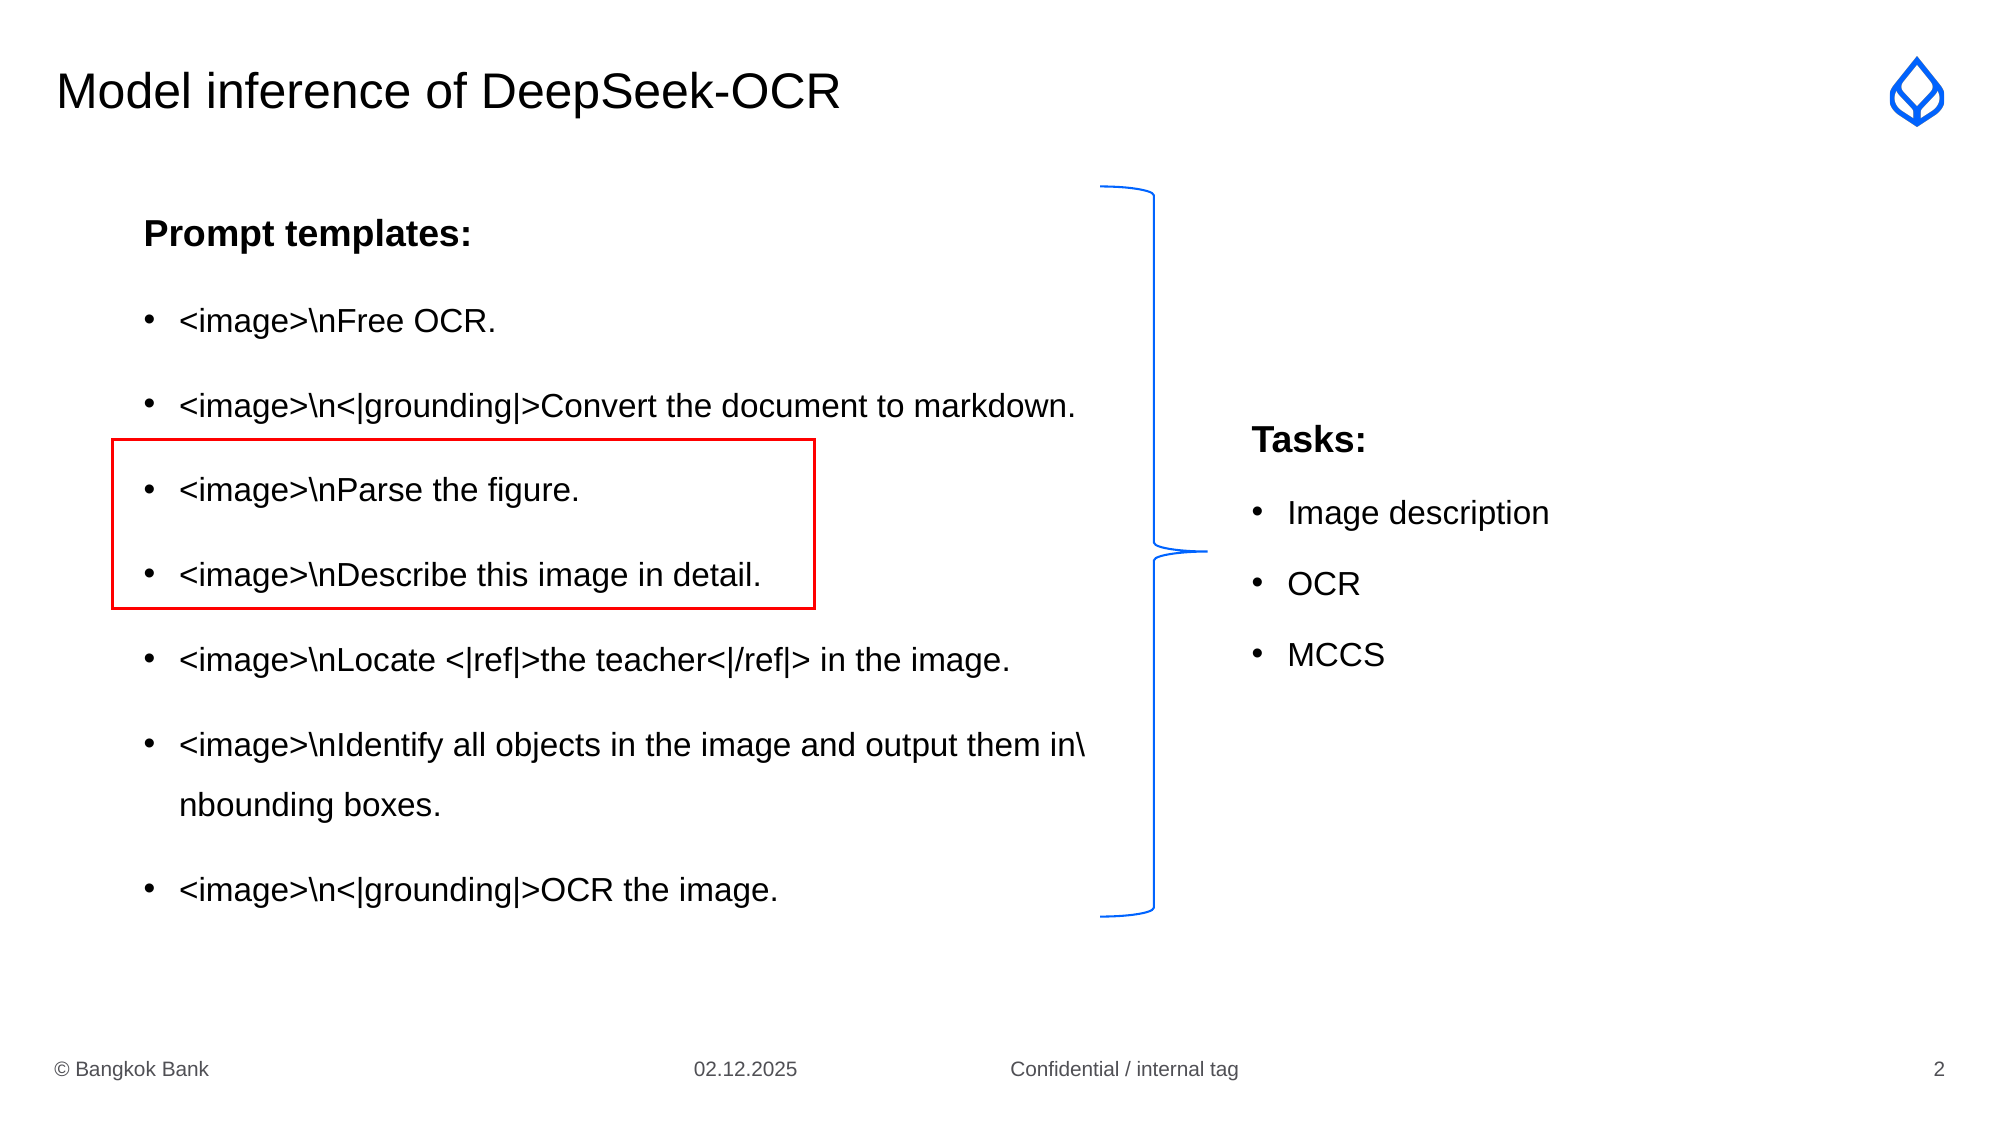

# Model inference of DeepSeek-OCR
Prompt templates:
<image>\nFree OCR.
<image>\n<|grounding|>Convert the document to markdown.
<image>\nParse the figure.
<image>\nDescribe this image in detail.
<image>\nLocate <|ref|>the teacher<|/ref|> in the image.
<image>\nIdentify all objects in the image and output them in\nbounding boxes.
<image>\n<|grounding|>OCR the image.

Tasks:
Image description
OCR
MCCS

02.12.2025
Confidential / internal tag
2